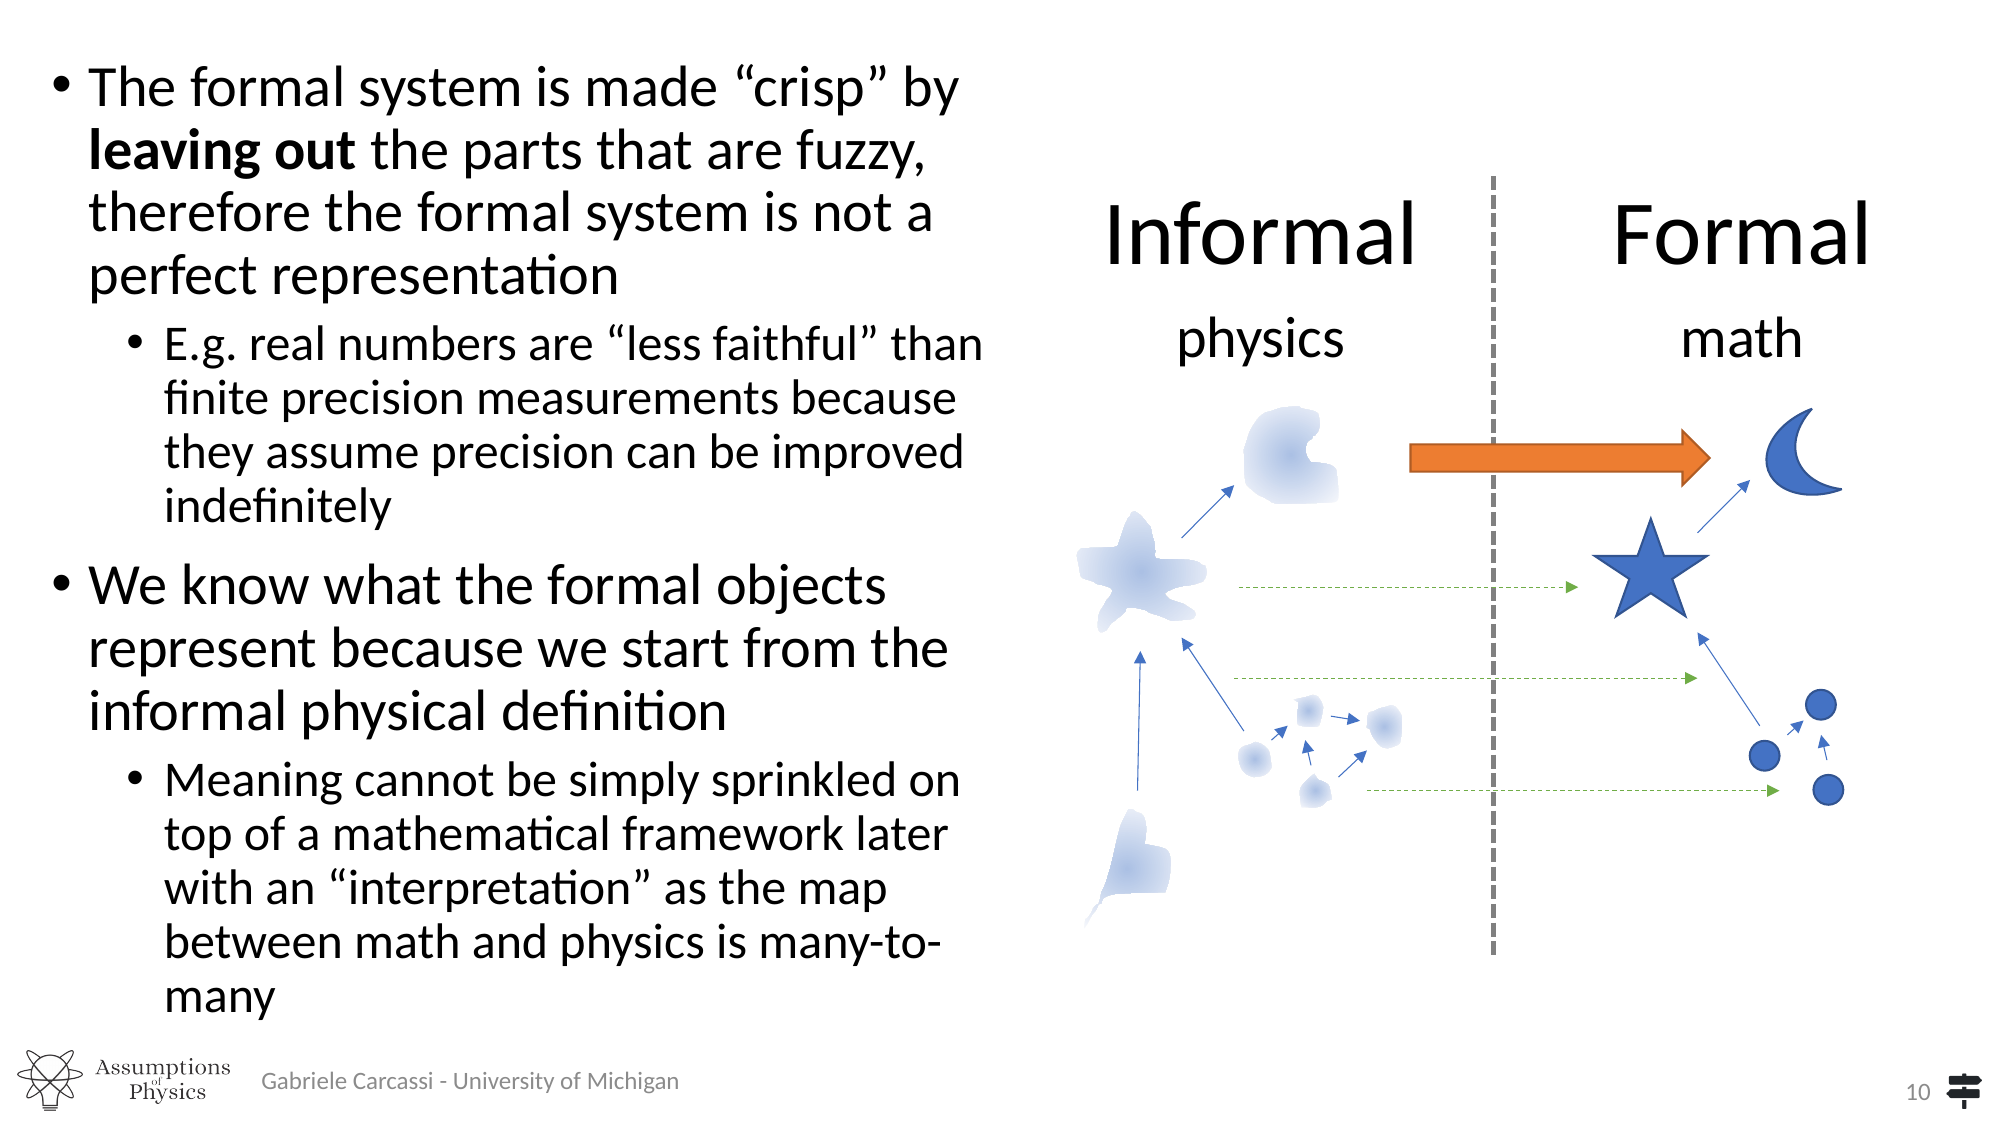

The formal system is made “crisp” by leaving out the parts that are fuzzy, therefore the formal system is not a perfect representation
E.g. real numbers are “less faithful” than finite precision measurements because they assume precision can be improved indefinitely
We know what the formal objects represent because we start from the informal physical definition
Meaning cannot be simply sprinkled on top of a mathematical framework later with an “interpretation” as the map between math and physics is many-to-many

Informal
Formal
physics
math

Gabriele Carcassi - University of Michigan
10